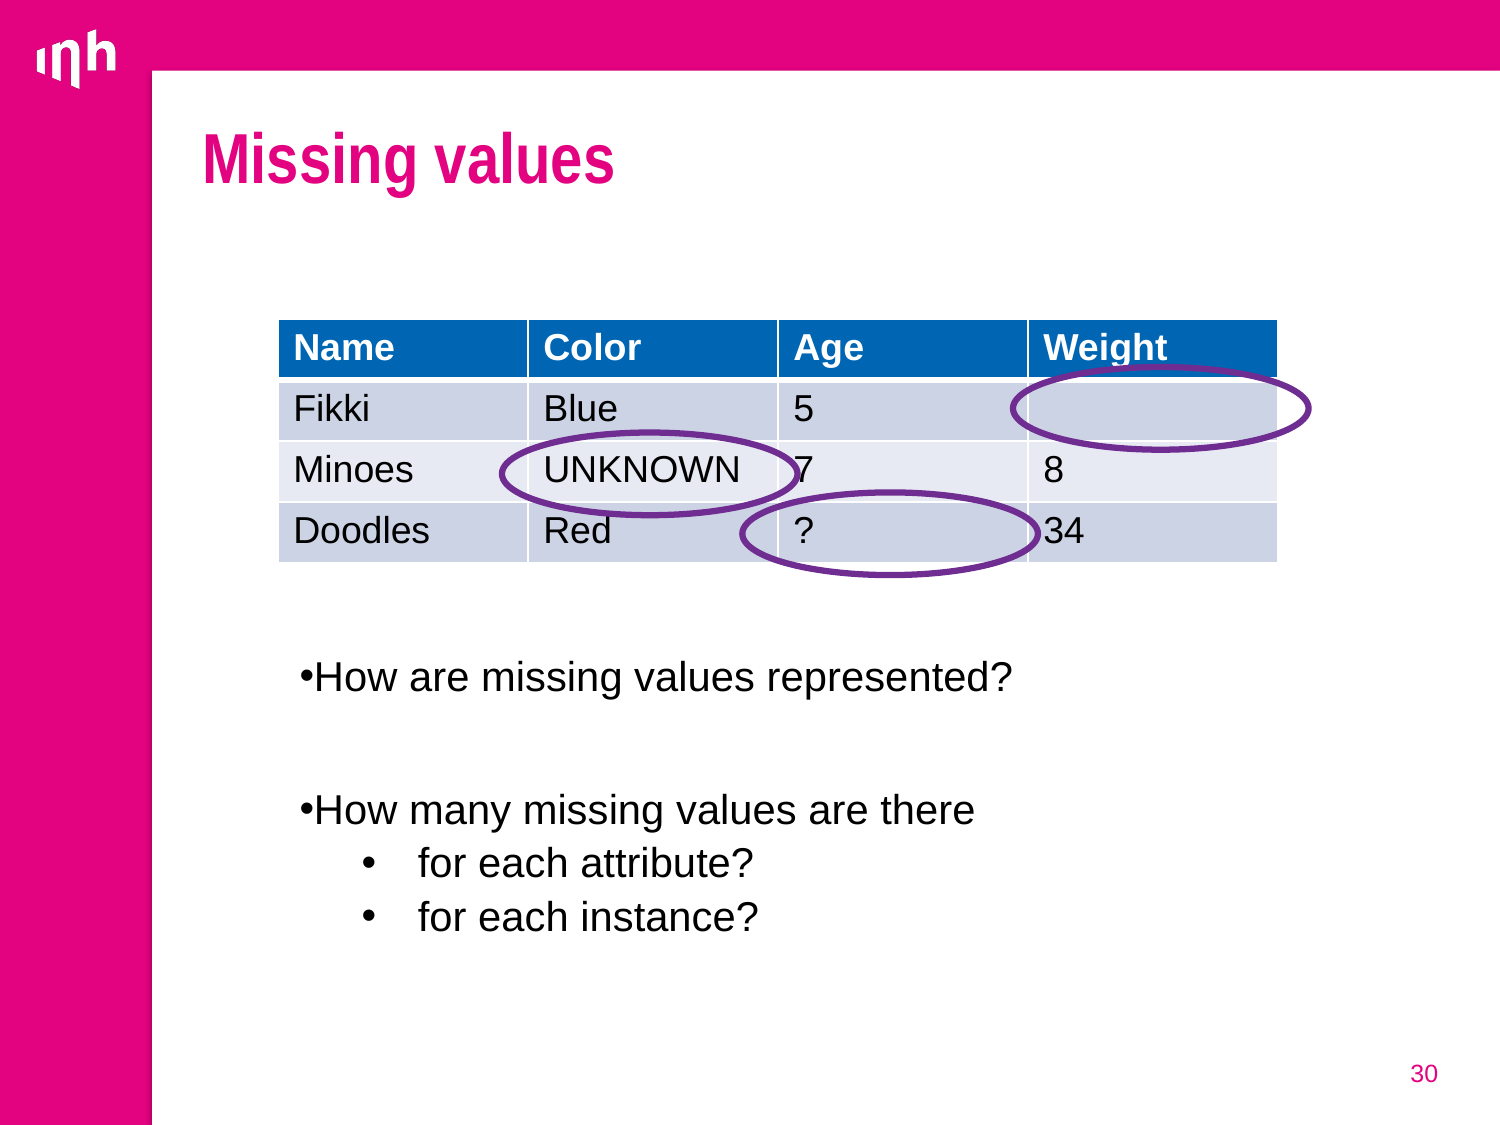

# Missing values
| Name | Color | Age | Weight |
| --- | --- | --- | --- |
| Fikki | Blue | 5 |  |
| Minoes | UNKNOWN | 7 | 8 |
| Doodles | Red | ? | 34 |

How are missing values represented?

How many missing values are there
for each attribute?
for each instance?
30